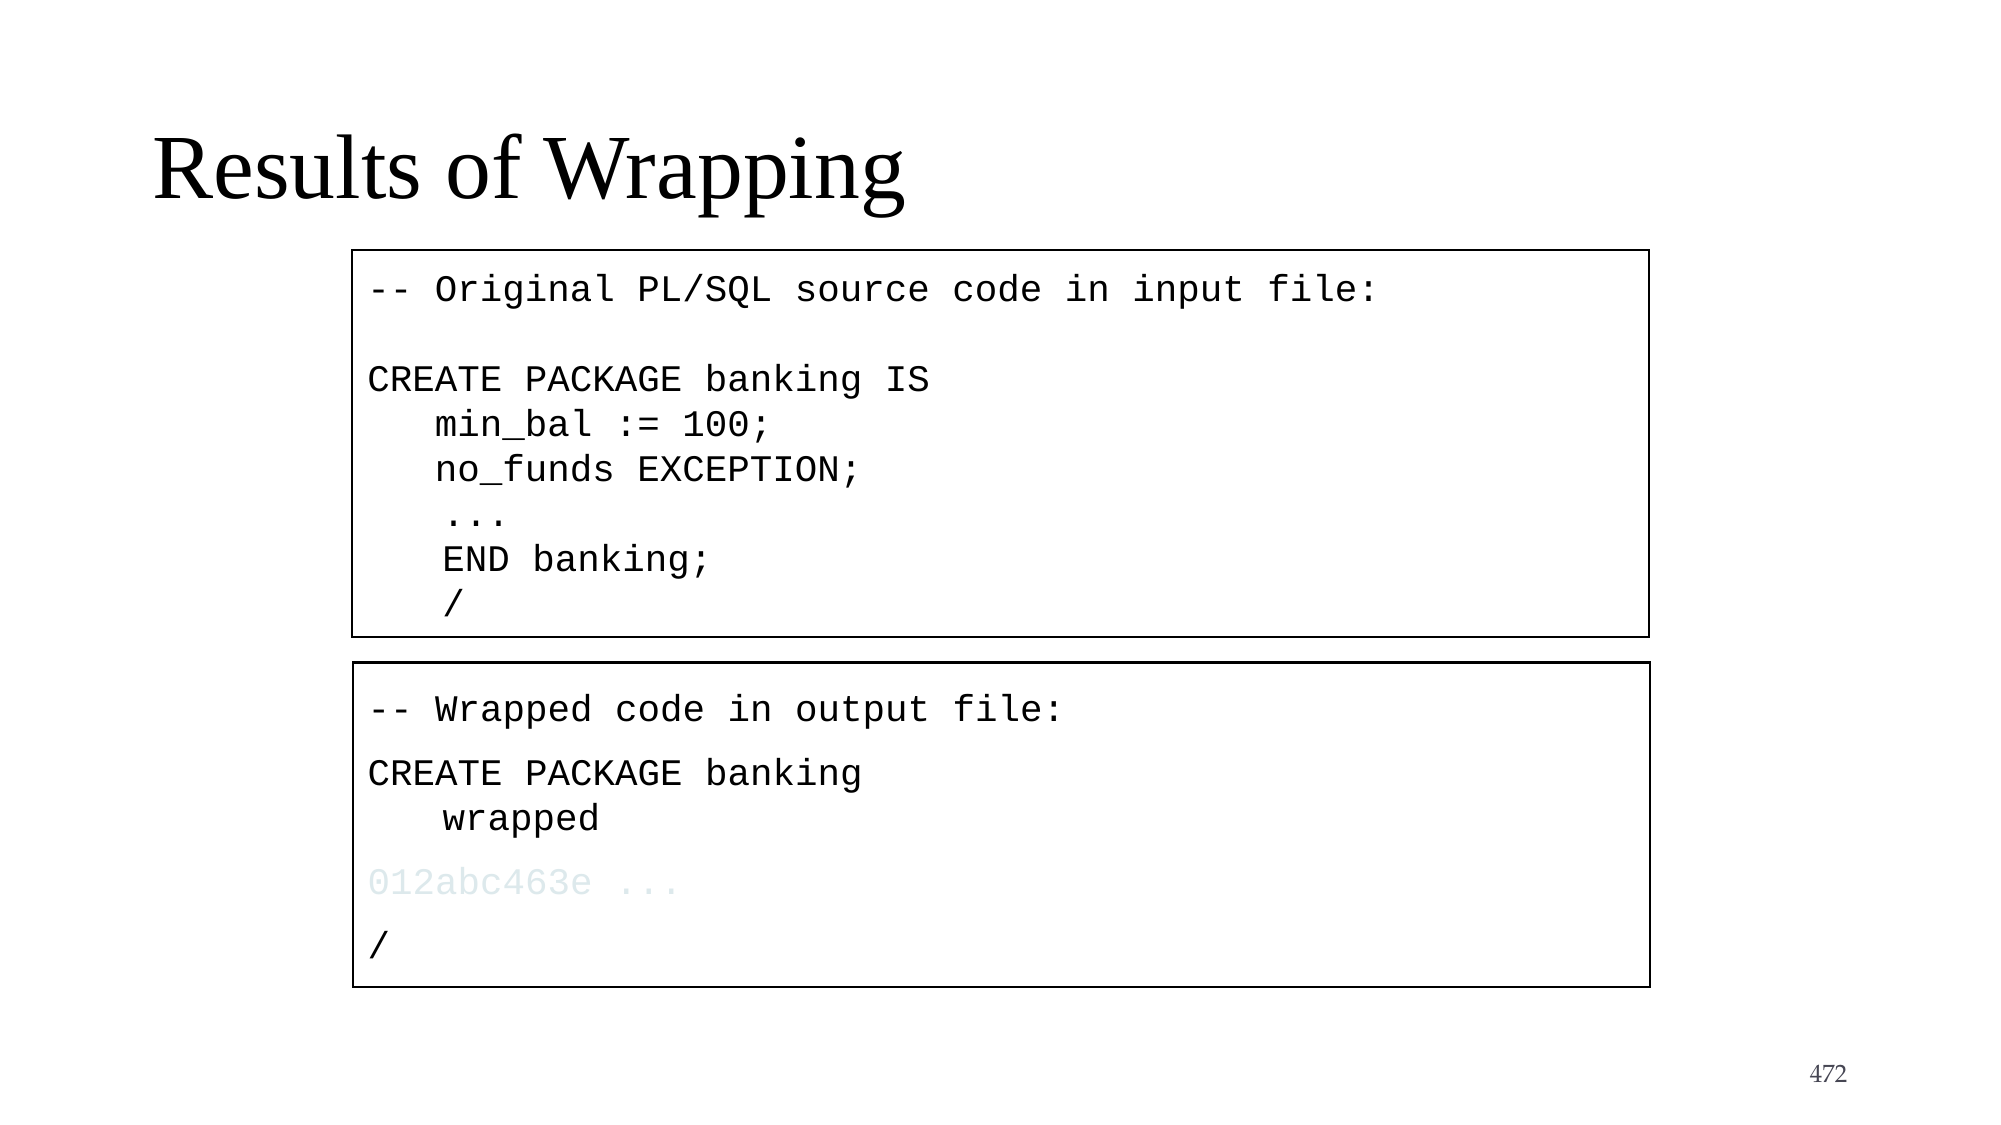

# Results of Wrapping
-- Original PL/SQL source code in input file:

CREATE PACKAGE banking IS
   min_bal := 100;
   no_funds EXCEPTION;
...
END banking;
/
-- Wrapped code in output file:
CREATE PACKAGE banking
wrapped
012abc463e ...
/
472